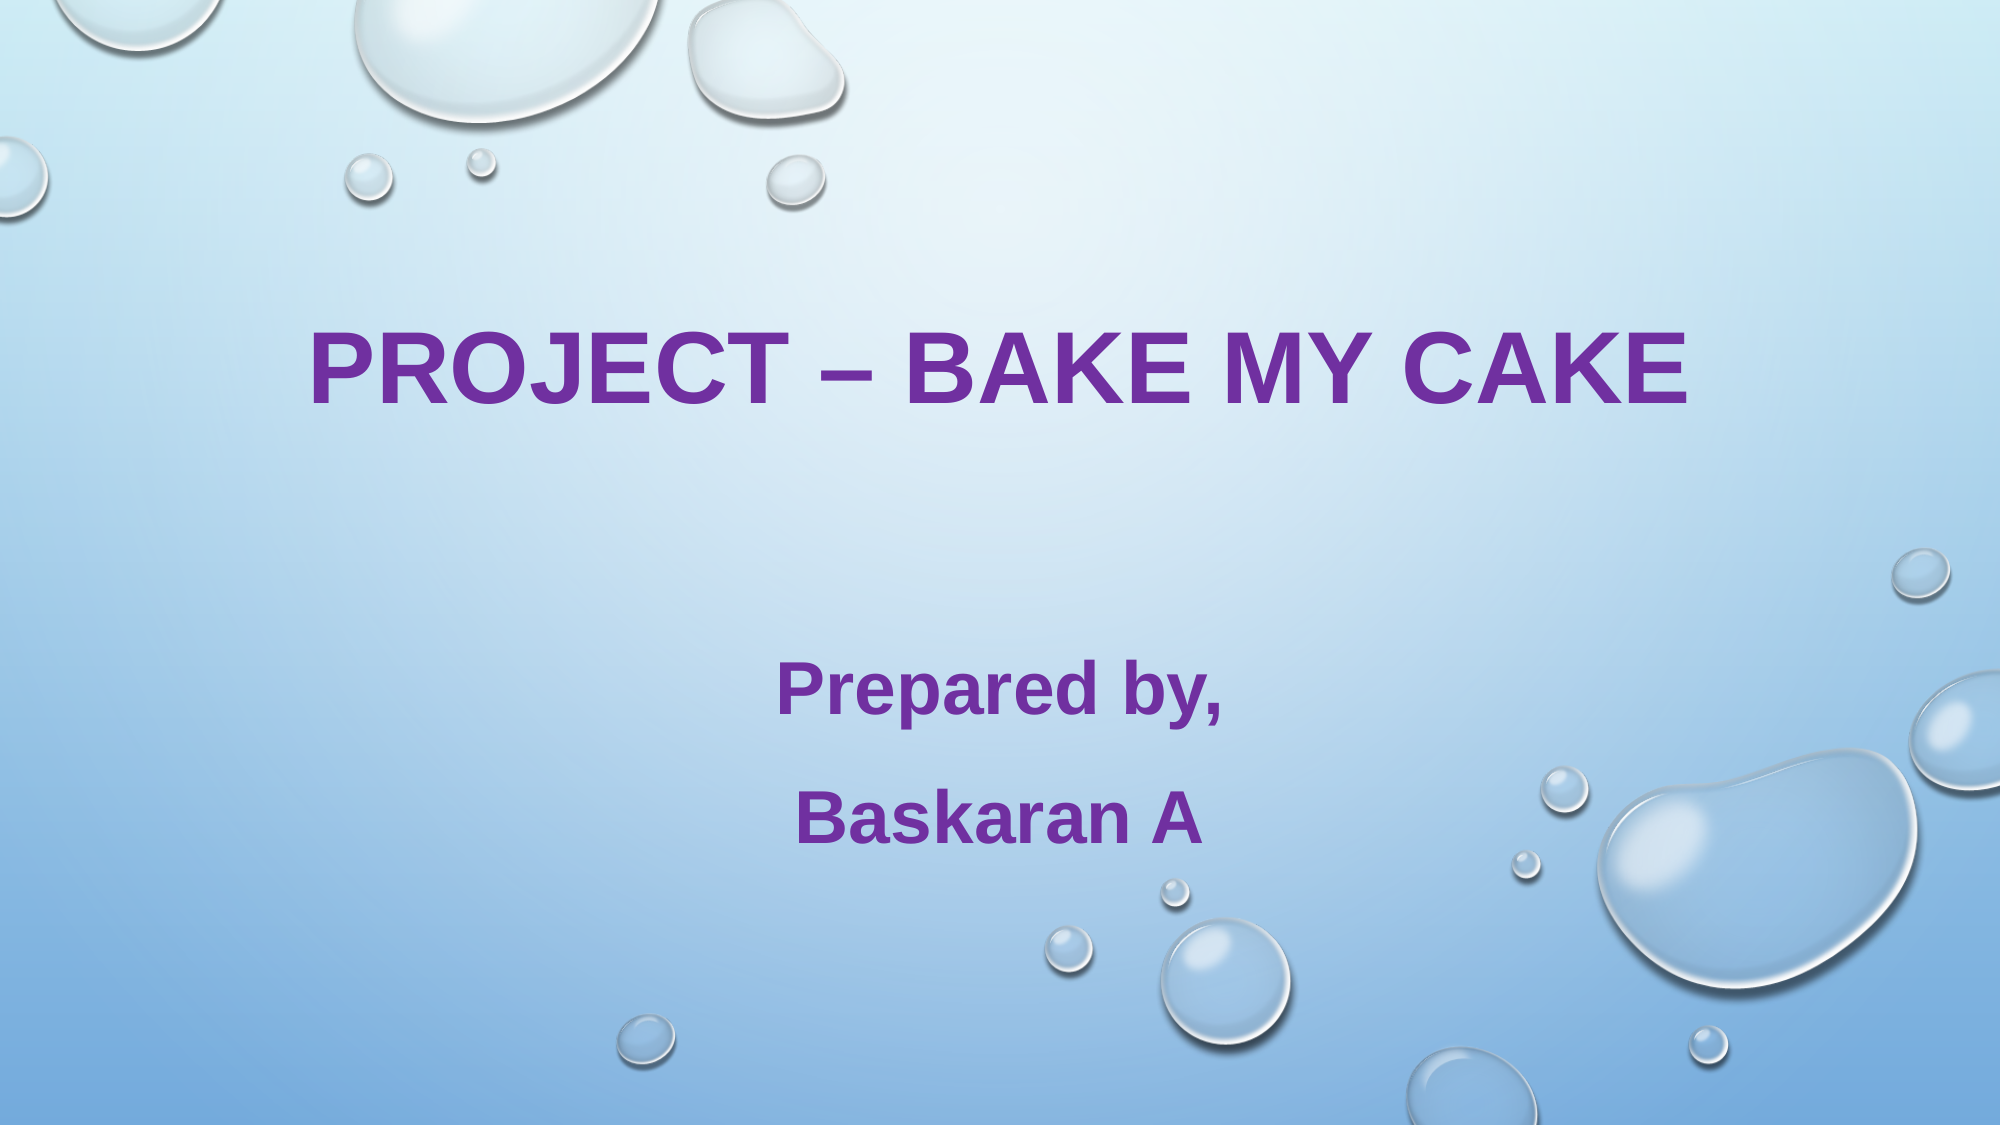

# Project – Bake My Cake
Prepared by,
Baskaran A